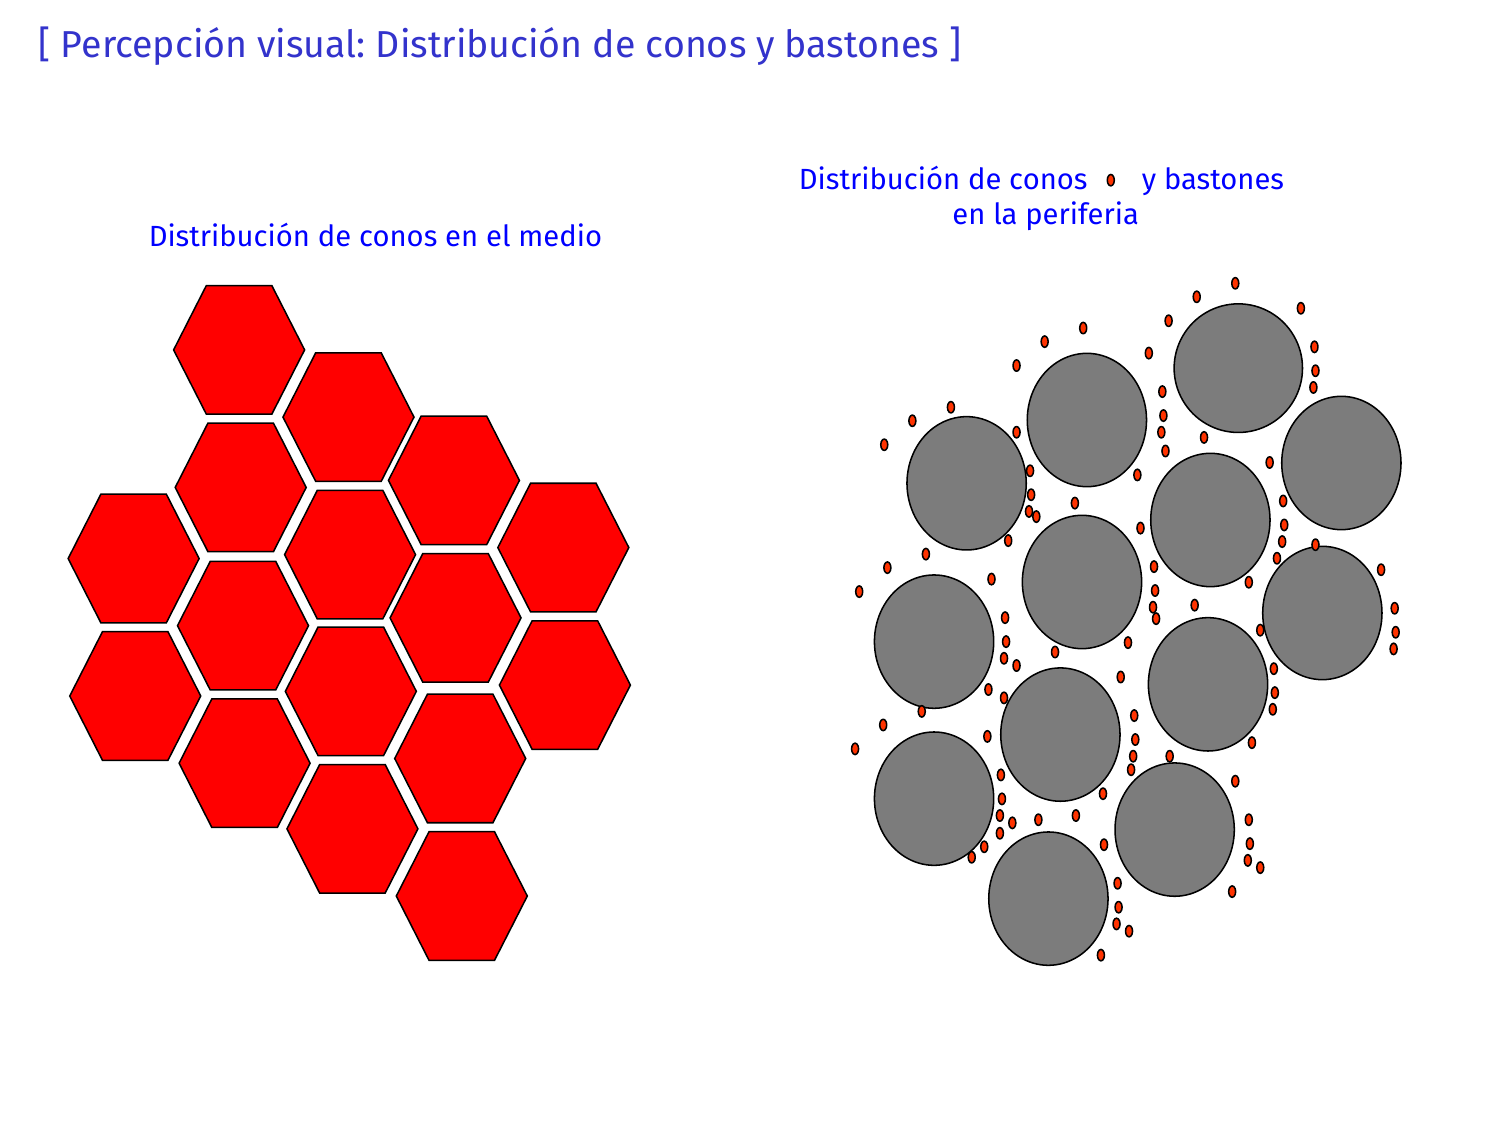

[ Percepción visual: Distribución de conos y bastones ]
Distribución de conos       y bastones
en la periferia

Distribución de conos en el medio